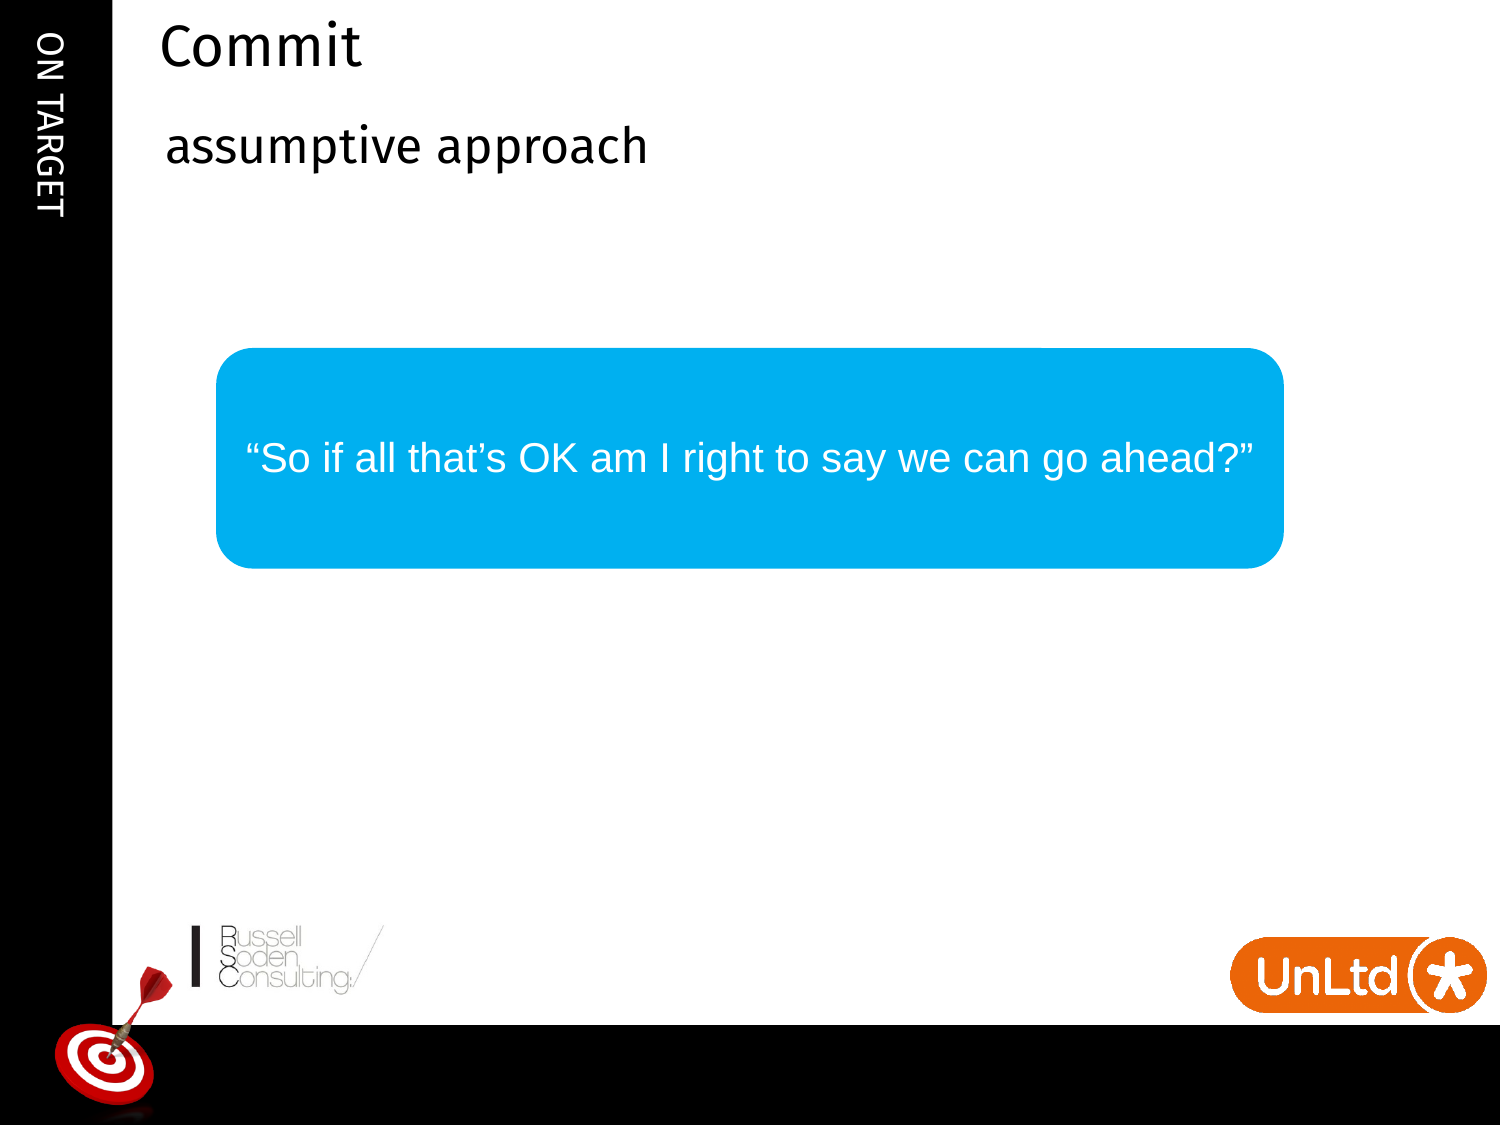

Commit
# assumptive approach
“So if all that’s OK am I right to say we can go ahead?”